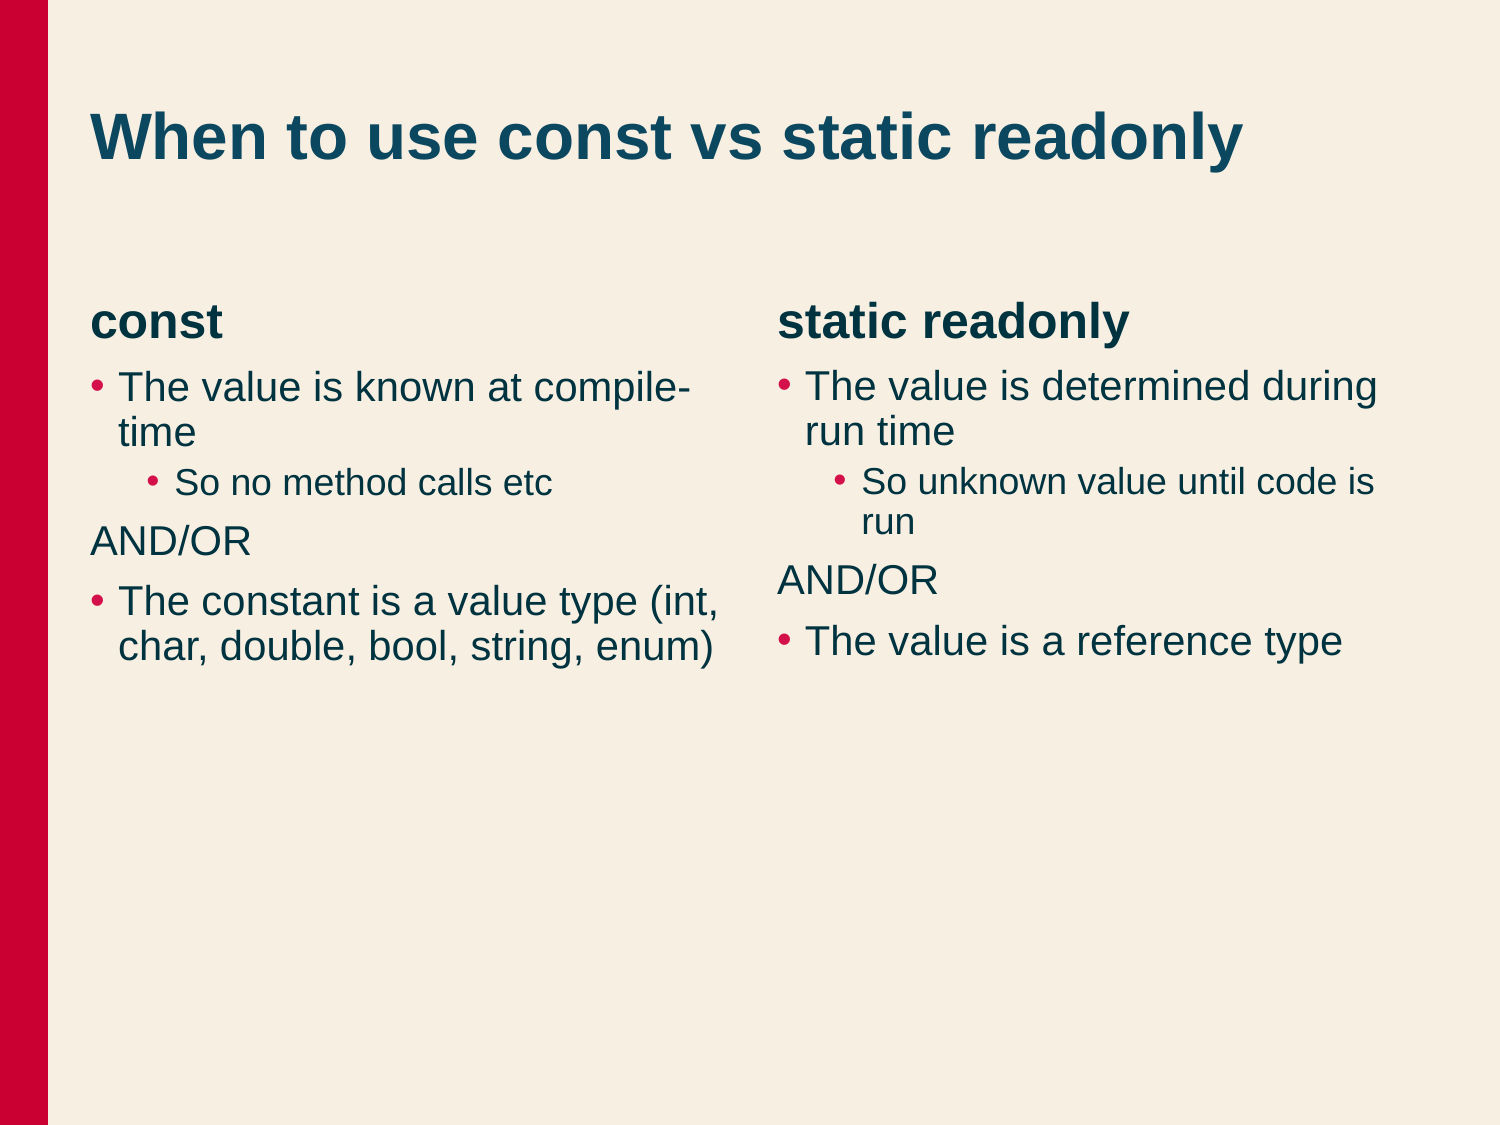

# When to use const vs static readonly
const
static readonly
The value is determined during run time
So unknown value until code is run
AND/OR
The value is a reference type
The value is known at compile-time
So no method calls etc
AND/OR
The constant is a value type (int, char, double, bool, string, enum)